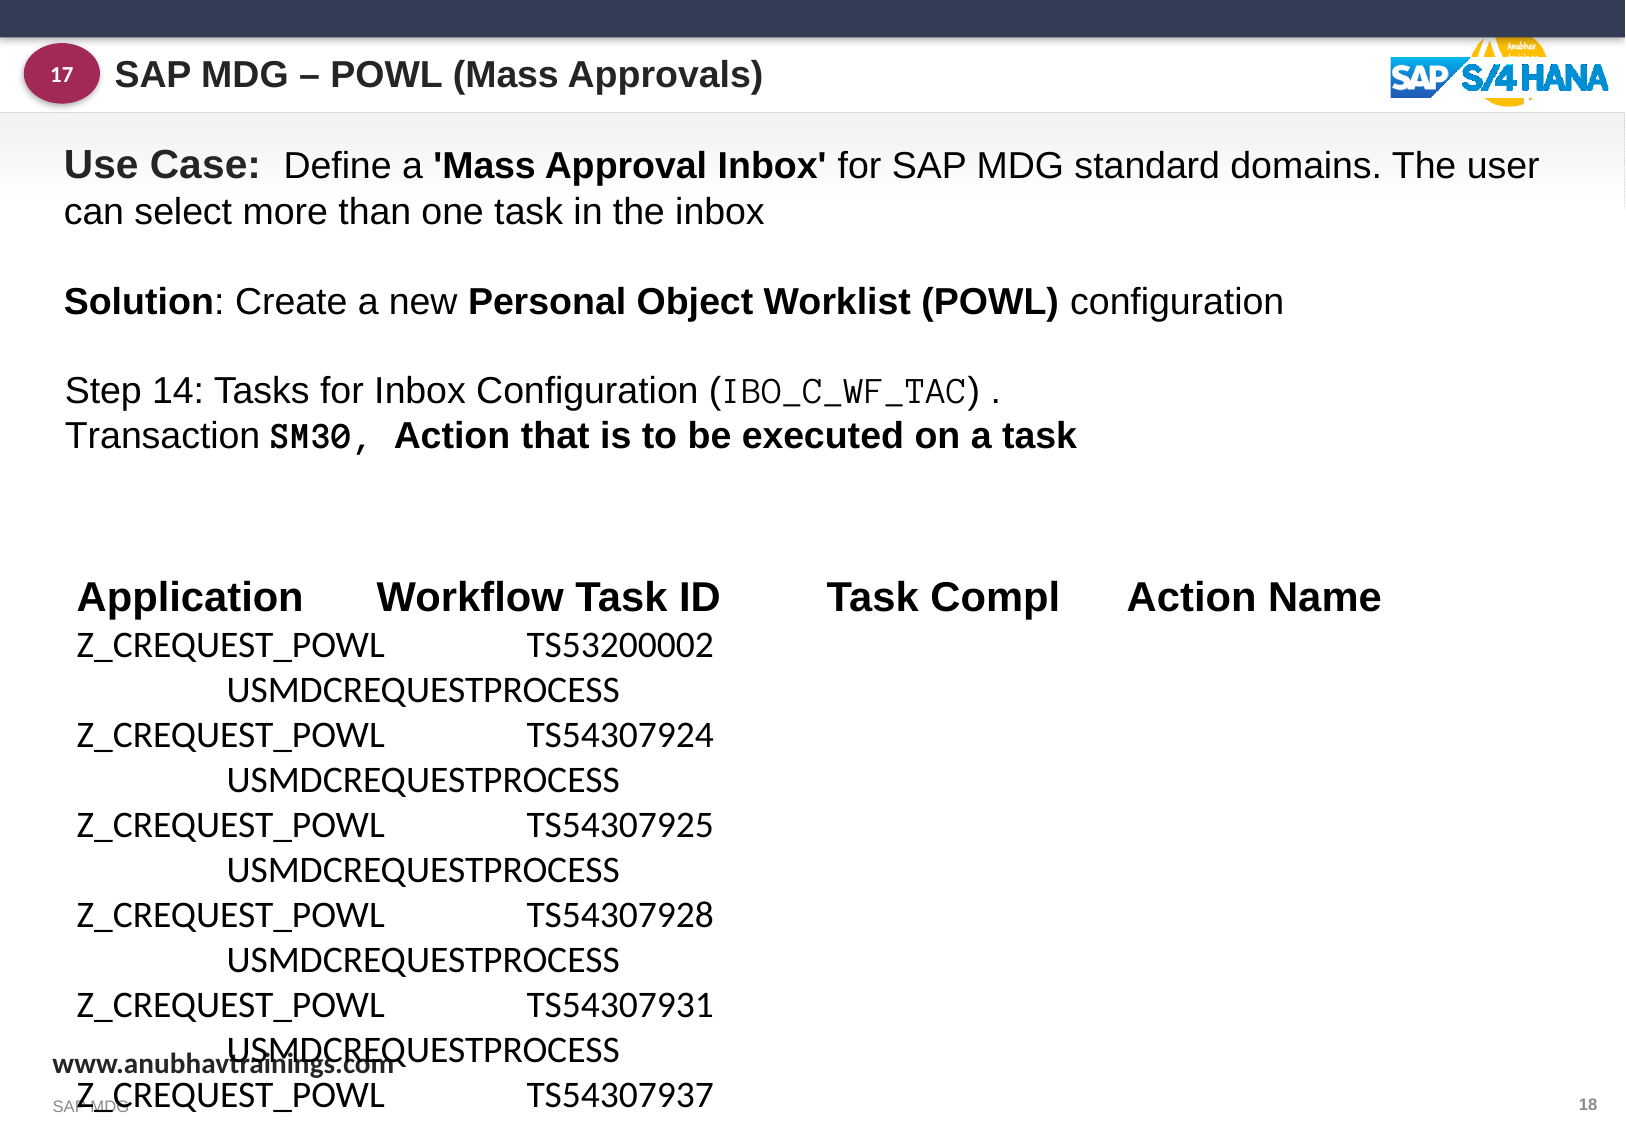

SAP MDG – POWL (Mass Approvals)
17
# Use Case:  Define a 'Mass Approval Inbox' for SAP MDG standard domains. The user can select more than one task in the inbox Solution: Create a new Personal Object Worklist (POWL) configuration
Step 14: Tasks for Inbox Configuration (IBO_C_WF_TAC) .
Transaction SM30, Action that is to be executed on a task
Application 	Workflow Task ID 	Task Compl 	Action Name
Z_CREQUEST_POWL 	TS53200002 						USMDCREQUESTPROCESS
Z_CREQUEST_POWL 	TS54307924 						USMDCREQUESTPROCESS
Z_CREQUEST_POWL 	TS54307925 						USMDCREQUESTPROCESS
Z_CREQUEST_POWL 	TS54307928 						USMDCREQUESTPROCESS
Z_CREQUEST_POWL 	TS54307931 						USMDCREQUESTPROCESS
Z_CREQUEST_POWL 	TS54307937 						USMDCREQUESTPROCESS